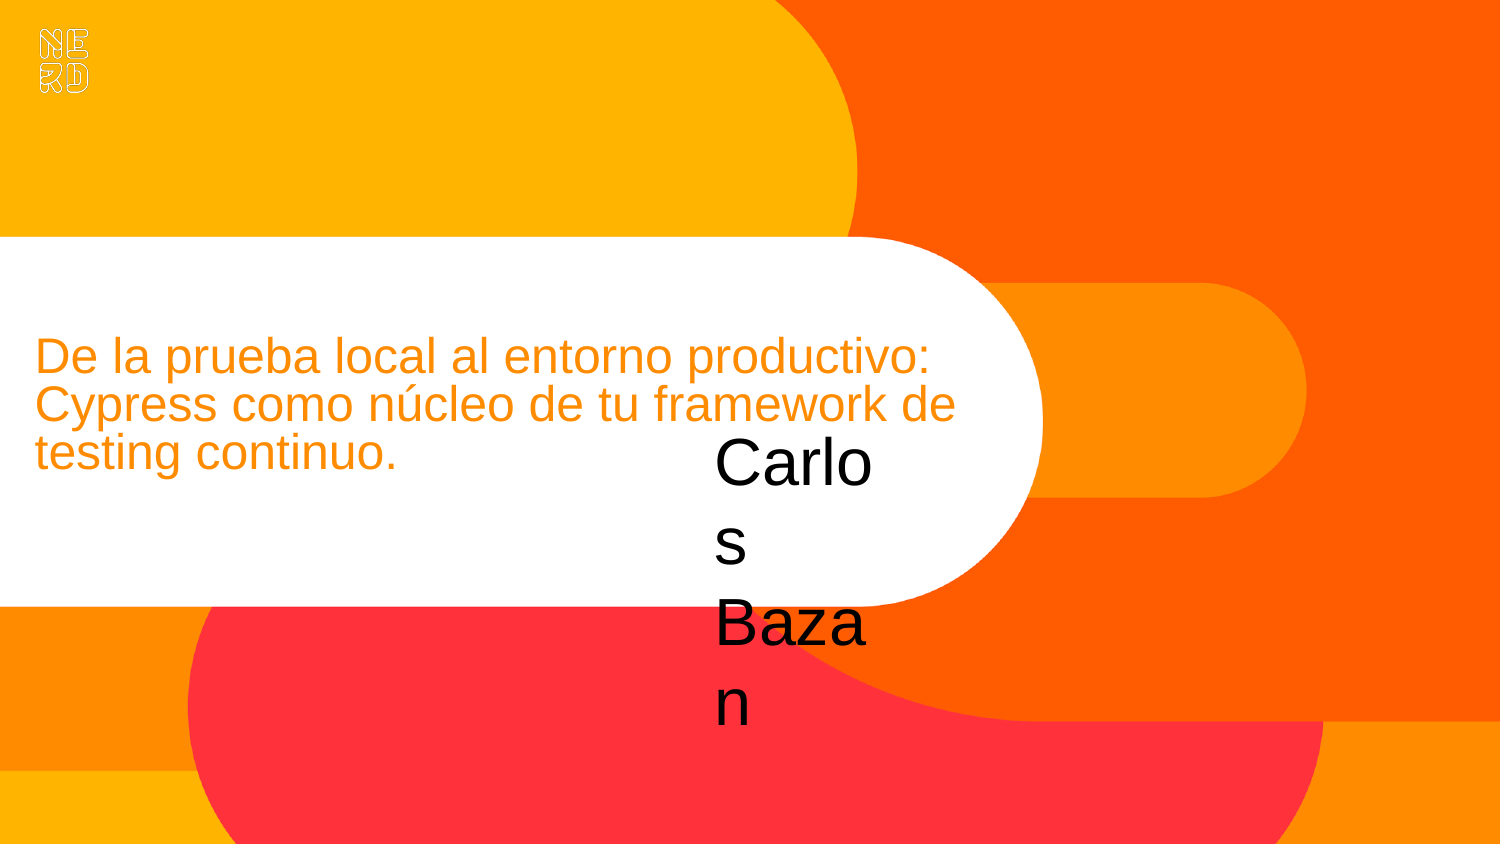

# De la prueba local al entorno productivo: Cypress como núcleo de tu framework de testing continuo.
Carlos Bazan